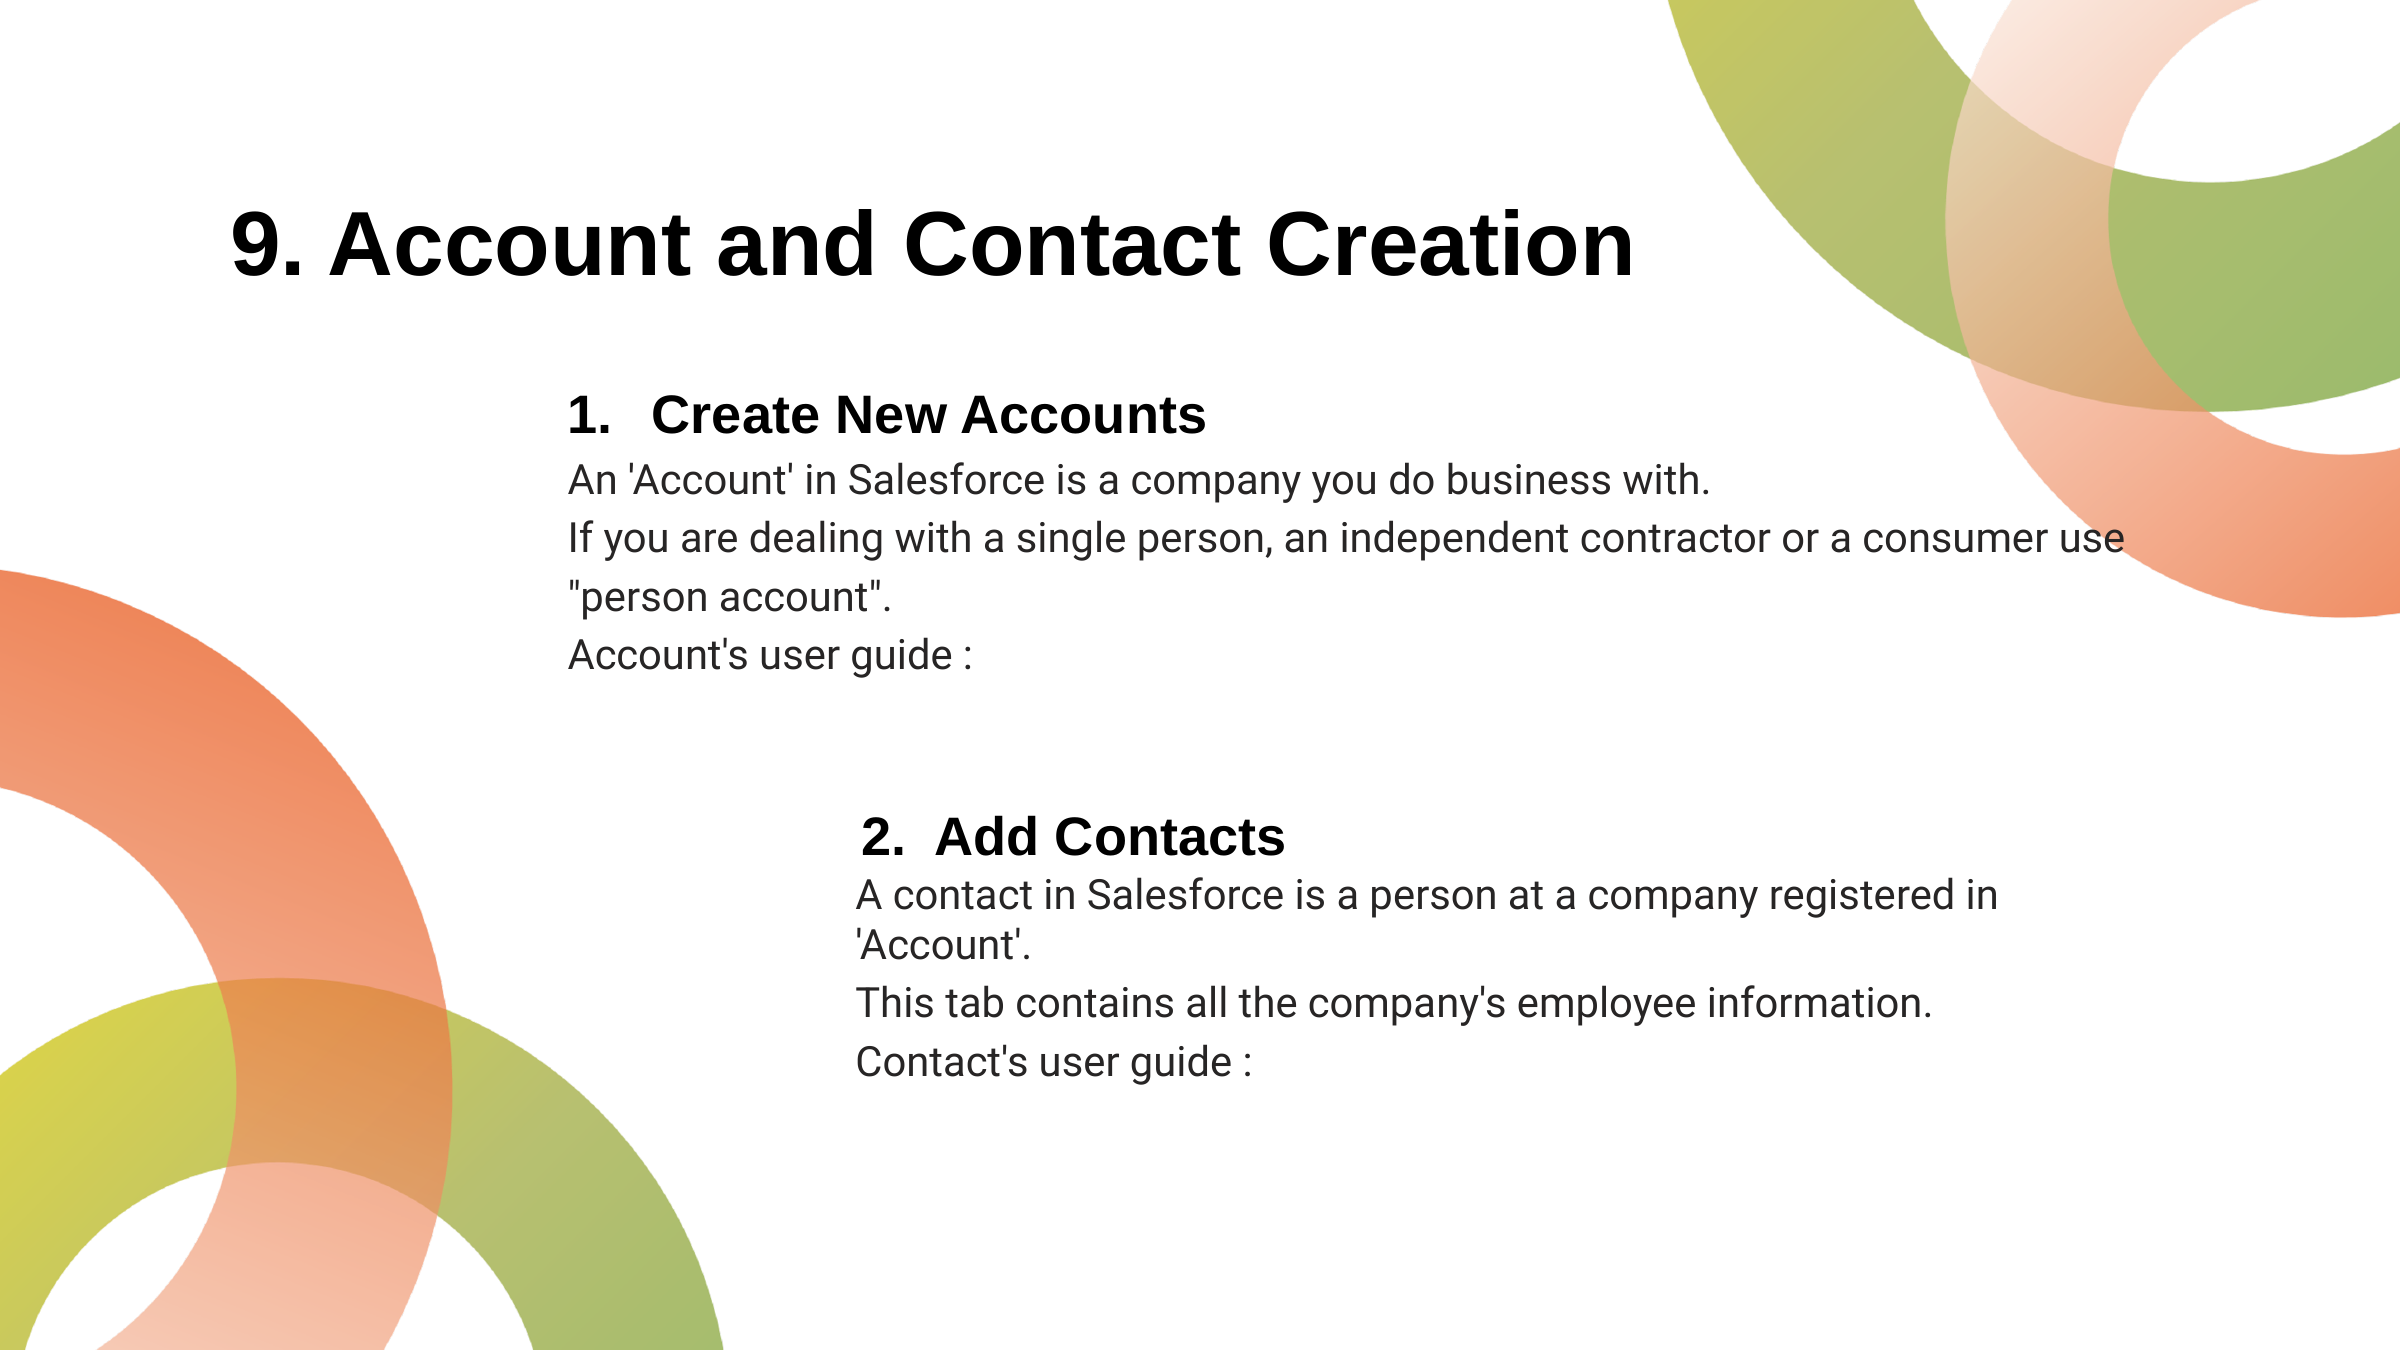

9. Account and Contact Creation
Create New Accounts
An 'Account' in Salesforce is a company you do business with.
If you are dealing with a single person, an independent contractor or a consumer use "person account".
Account's user guide :
2.  Add Contacts
A contact in Salesforce is a person at a company registered in 'Account'.
This tab contains all the company's employee information.
Contact's user guide :